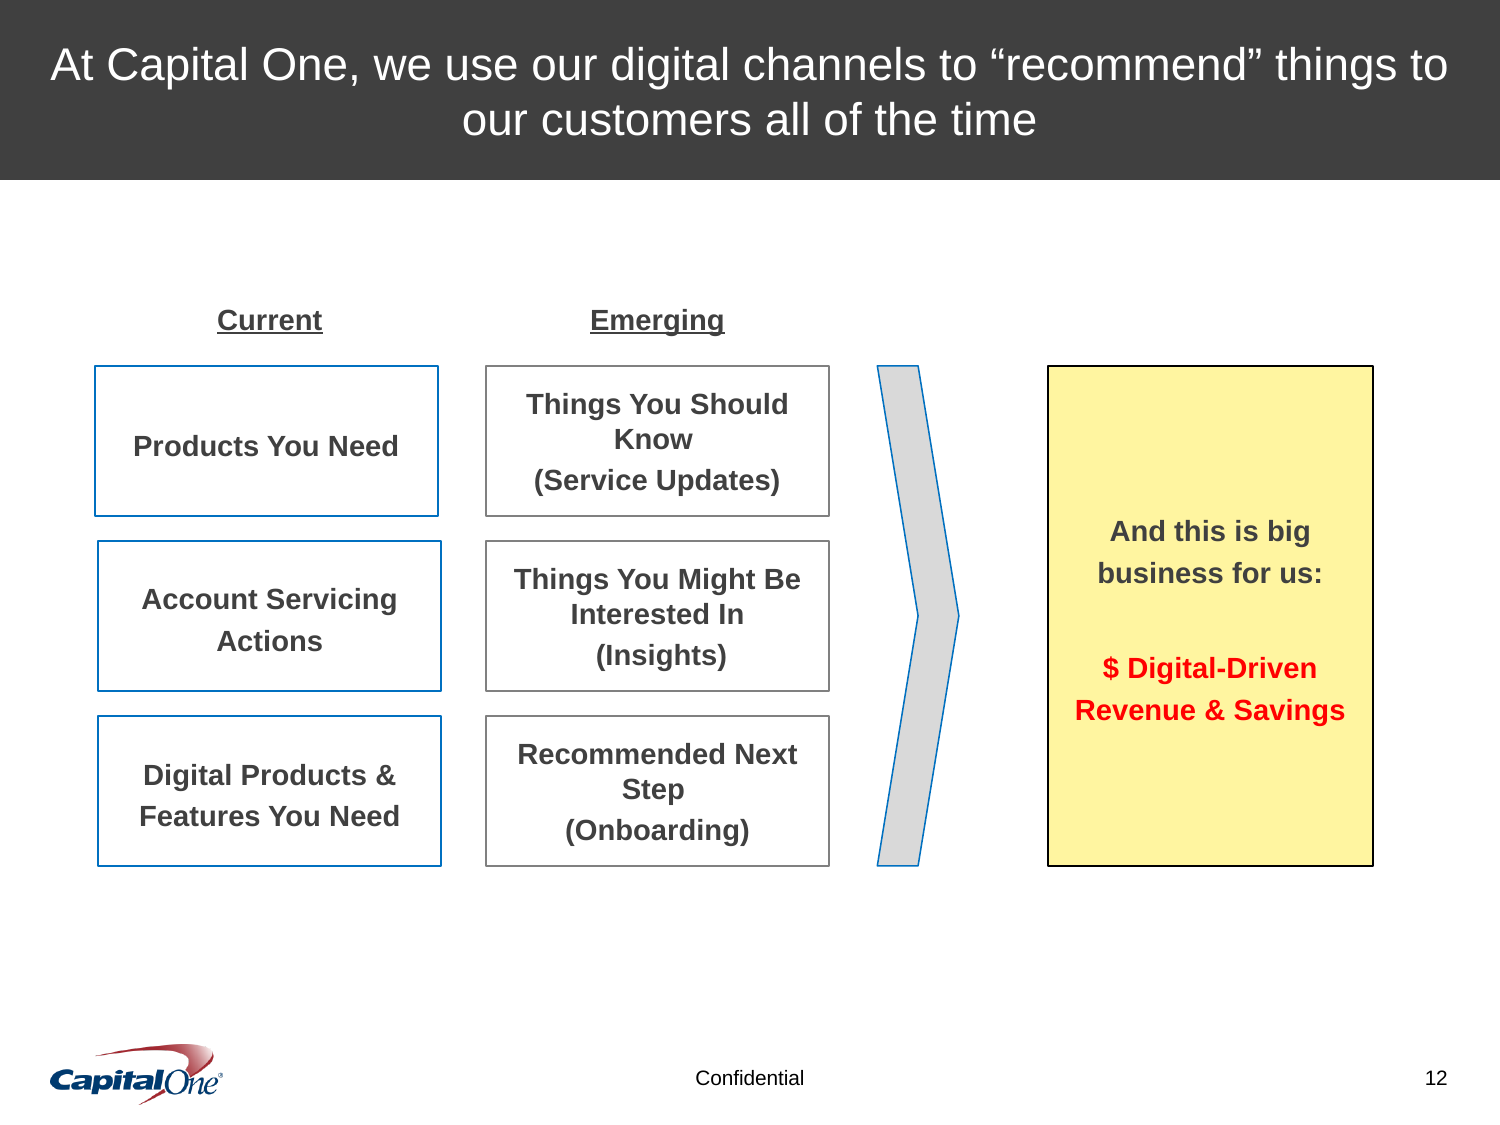

At Capital One, we use our digital channels to “recommend” things to our customers all of the time
Current
Emerging

And this is big business for us:

$ Digital-Driven Revenue & Savings
Products You Need
Things You Should Know
(Service Updates)
Account Servicing Actions
Things You Might Be Interested In
 (Insights)
Digital Products & Features You Need
Recommended Next Step
(Onboarding)